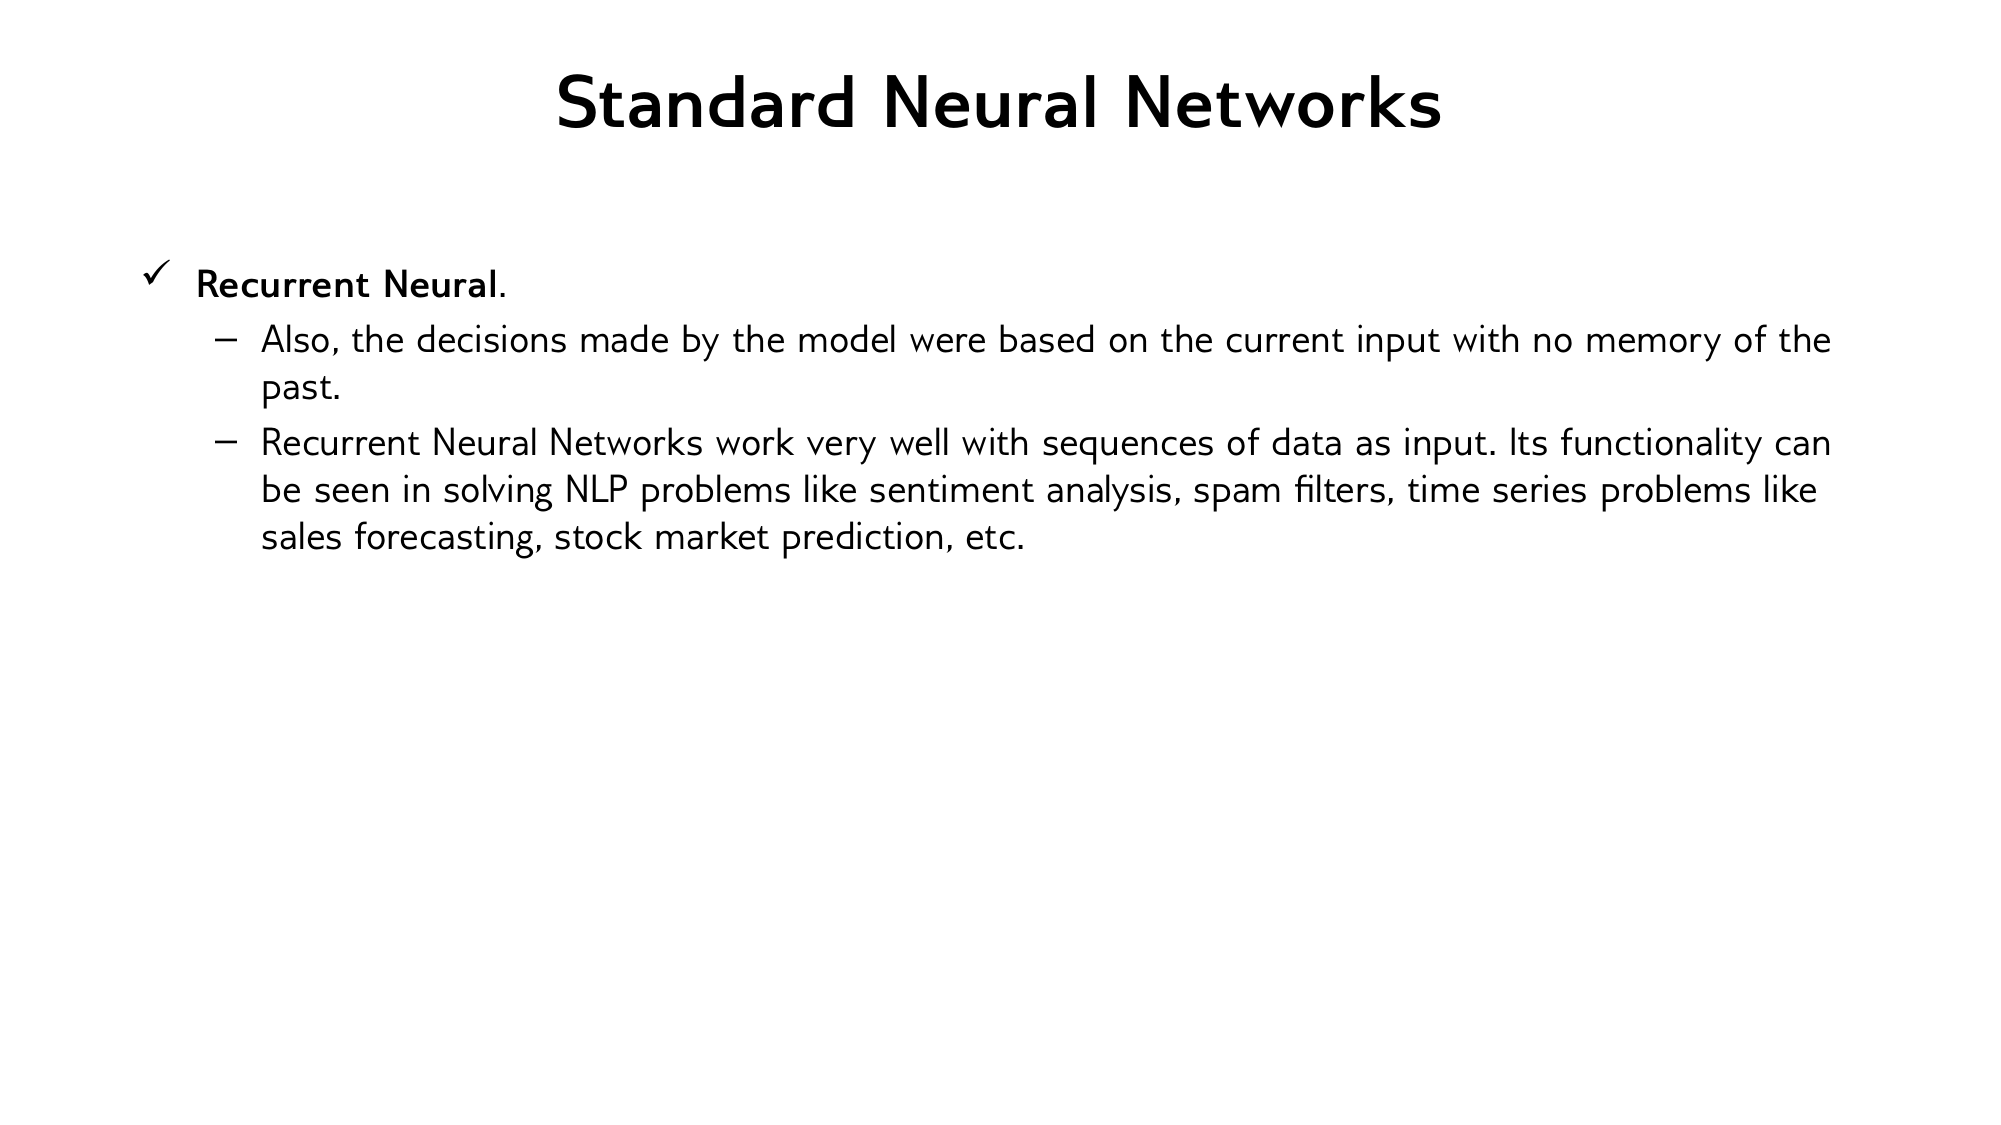

# Standard Neural Networks
Recurrent Neural.
Also, the decisions made by the model were based on the current input with no memory of the past.
Recurrent Neural Networks work very well with sequences of data as input. Its functionality can be seen in solving NLP problems like sentiment analysis, spam filters, time series problems like sales forecasting, stock market prediction, etc.